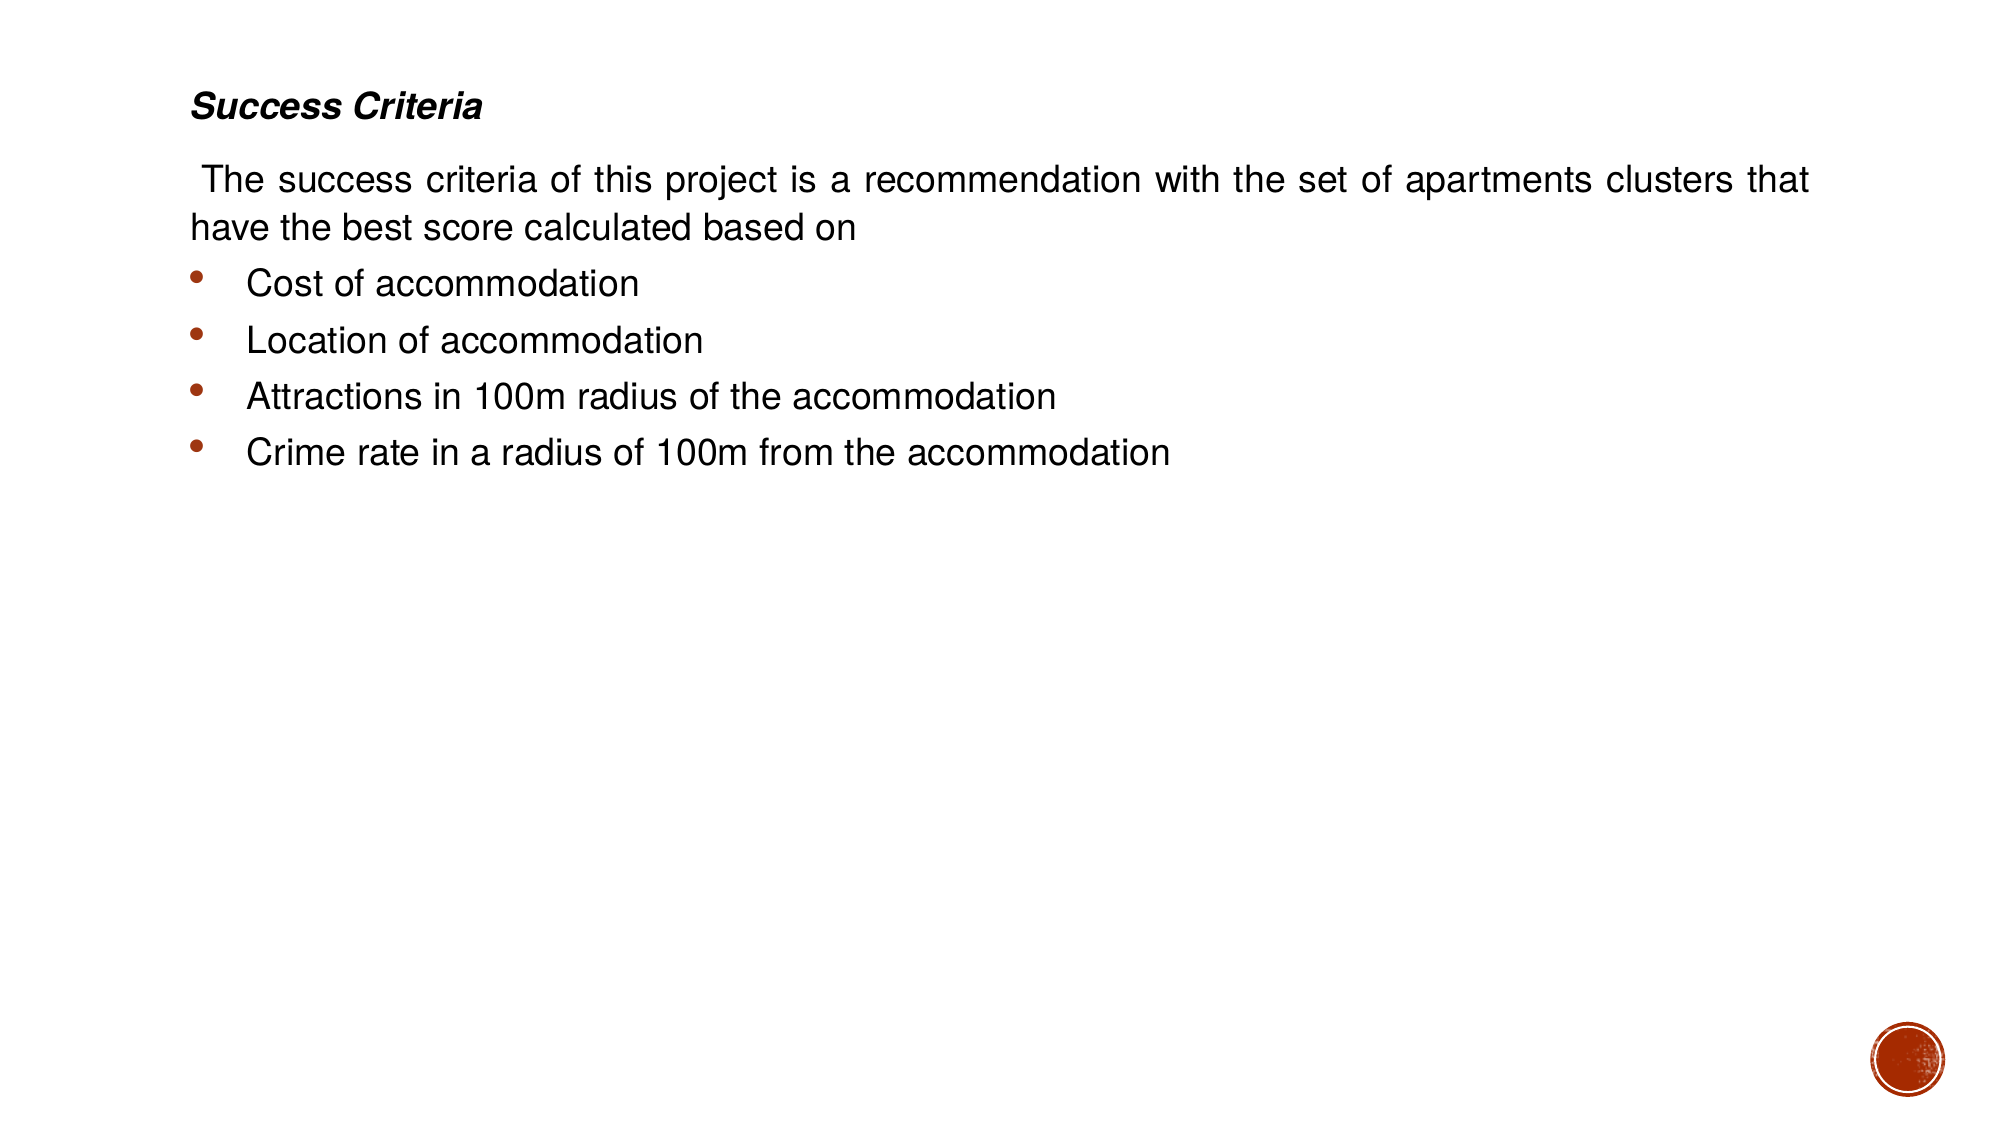

Success Criteria
 The success criteria of this project is a recommendation with the set of apartments clusters that have the best score calculated based on
Cost of accommodation
Location of accommodation
Attractions in 100m radius of the accommodation
Crime rate in a radius of 100m from the accommodation